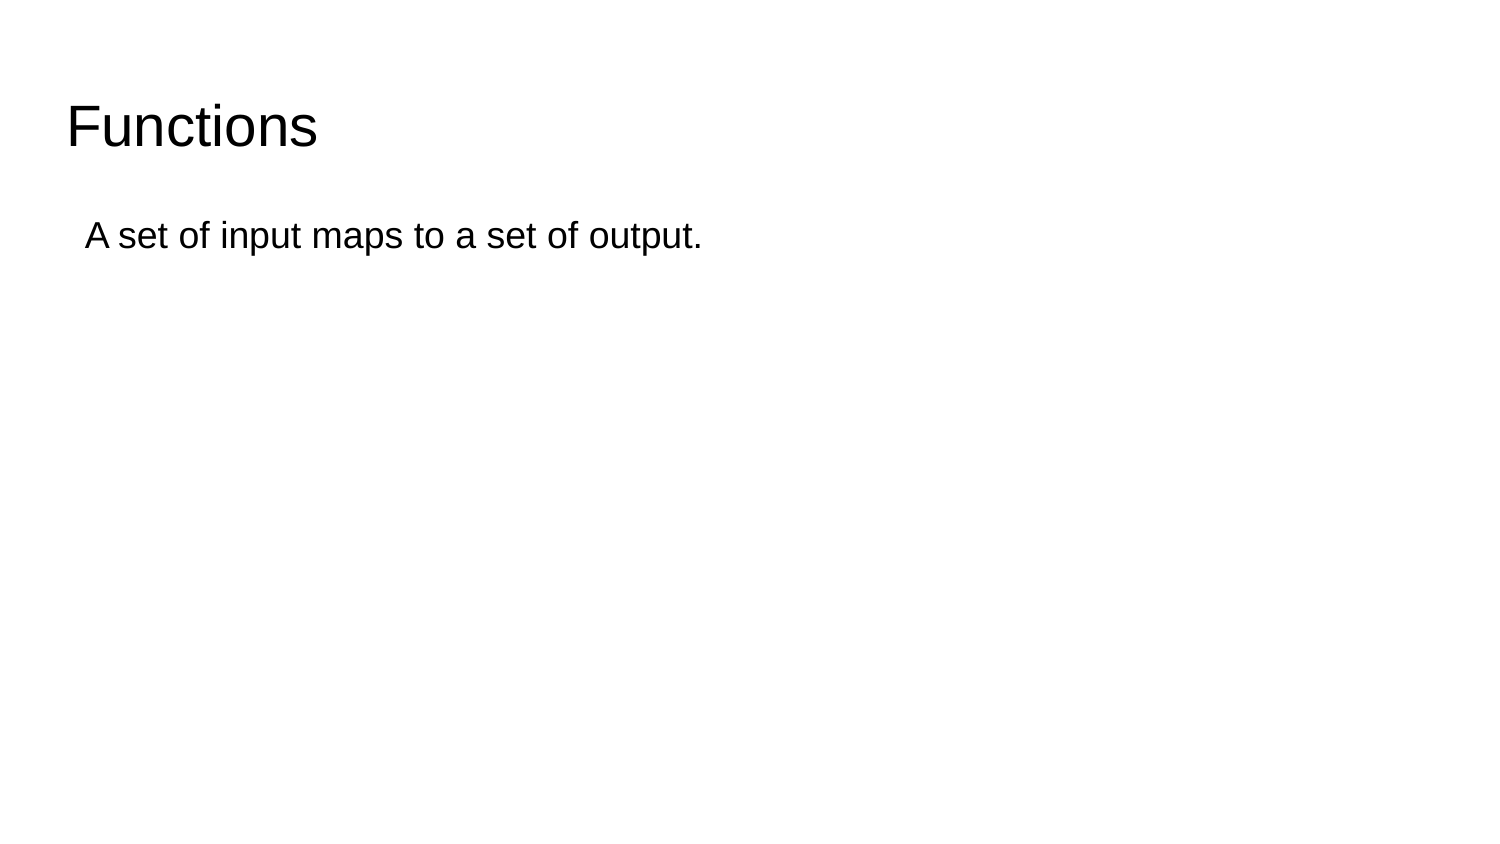

# Functions
A set of input maps to a set of output.